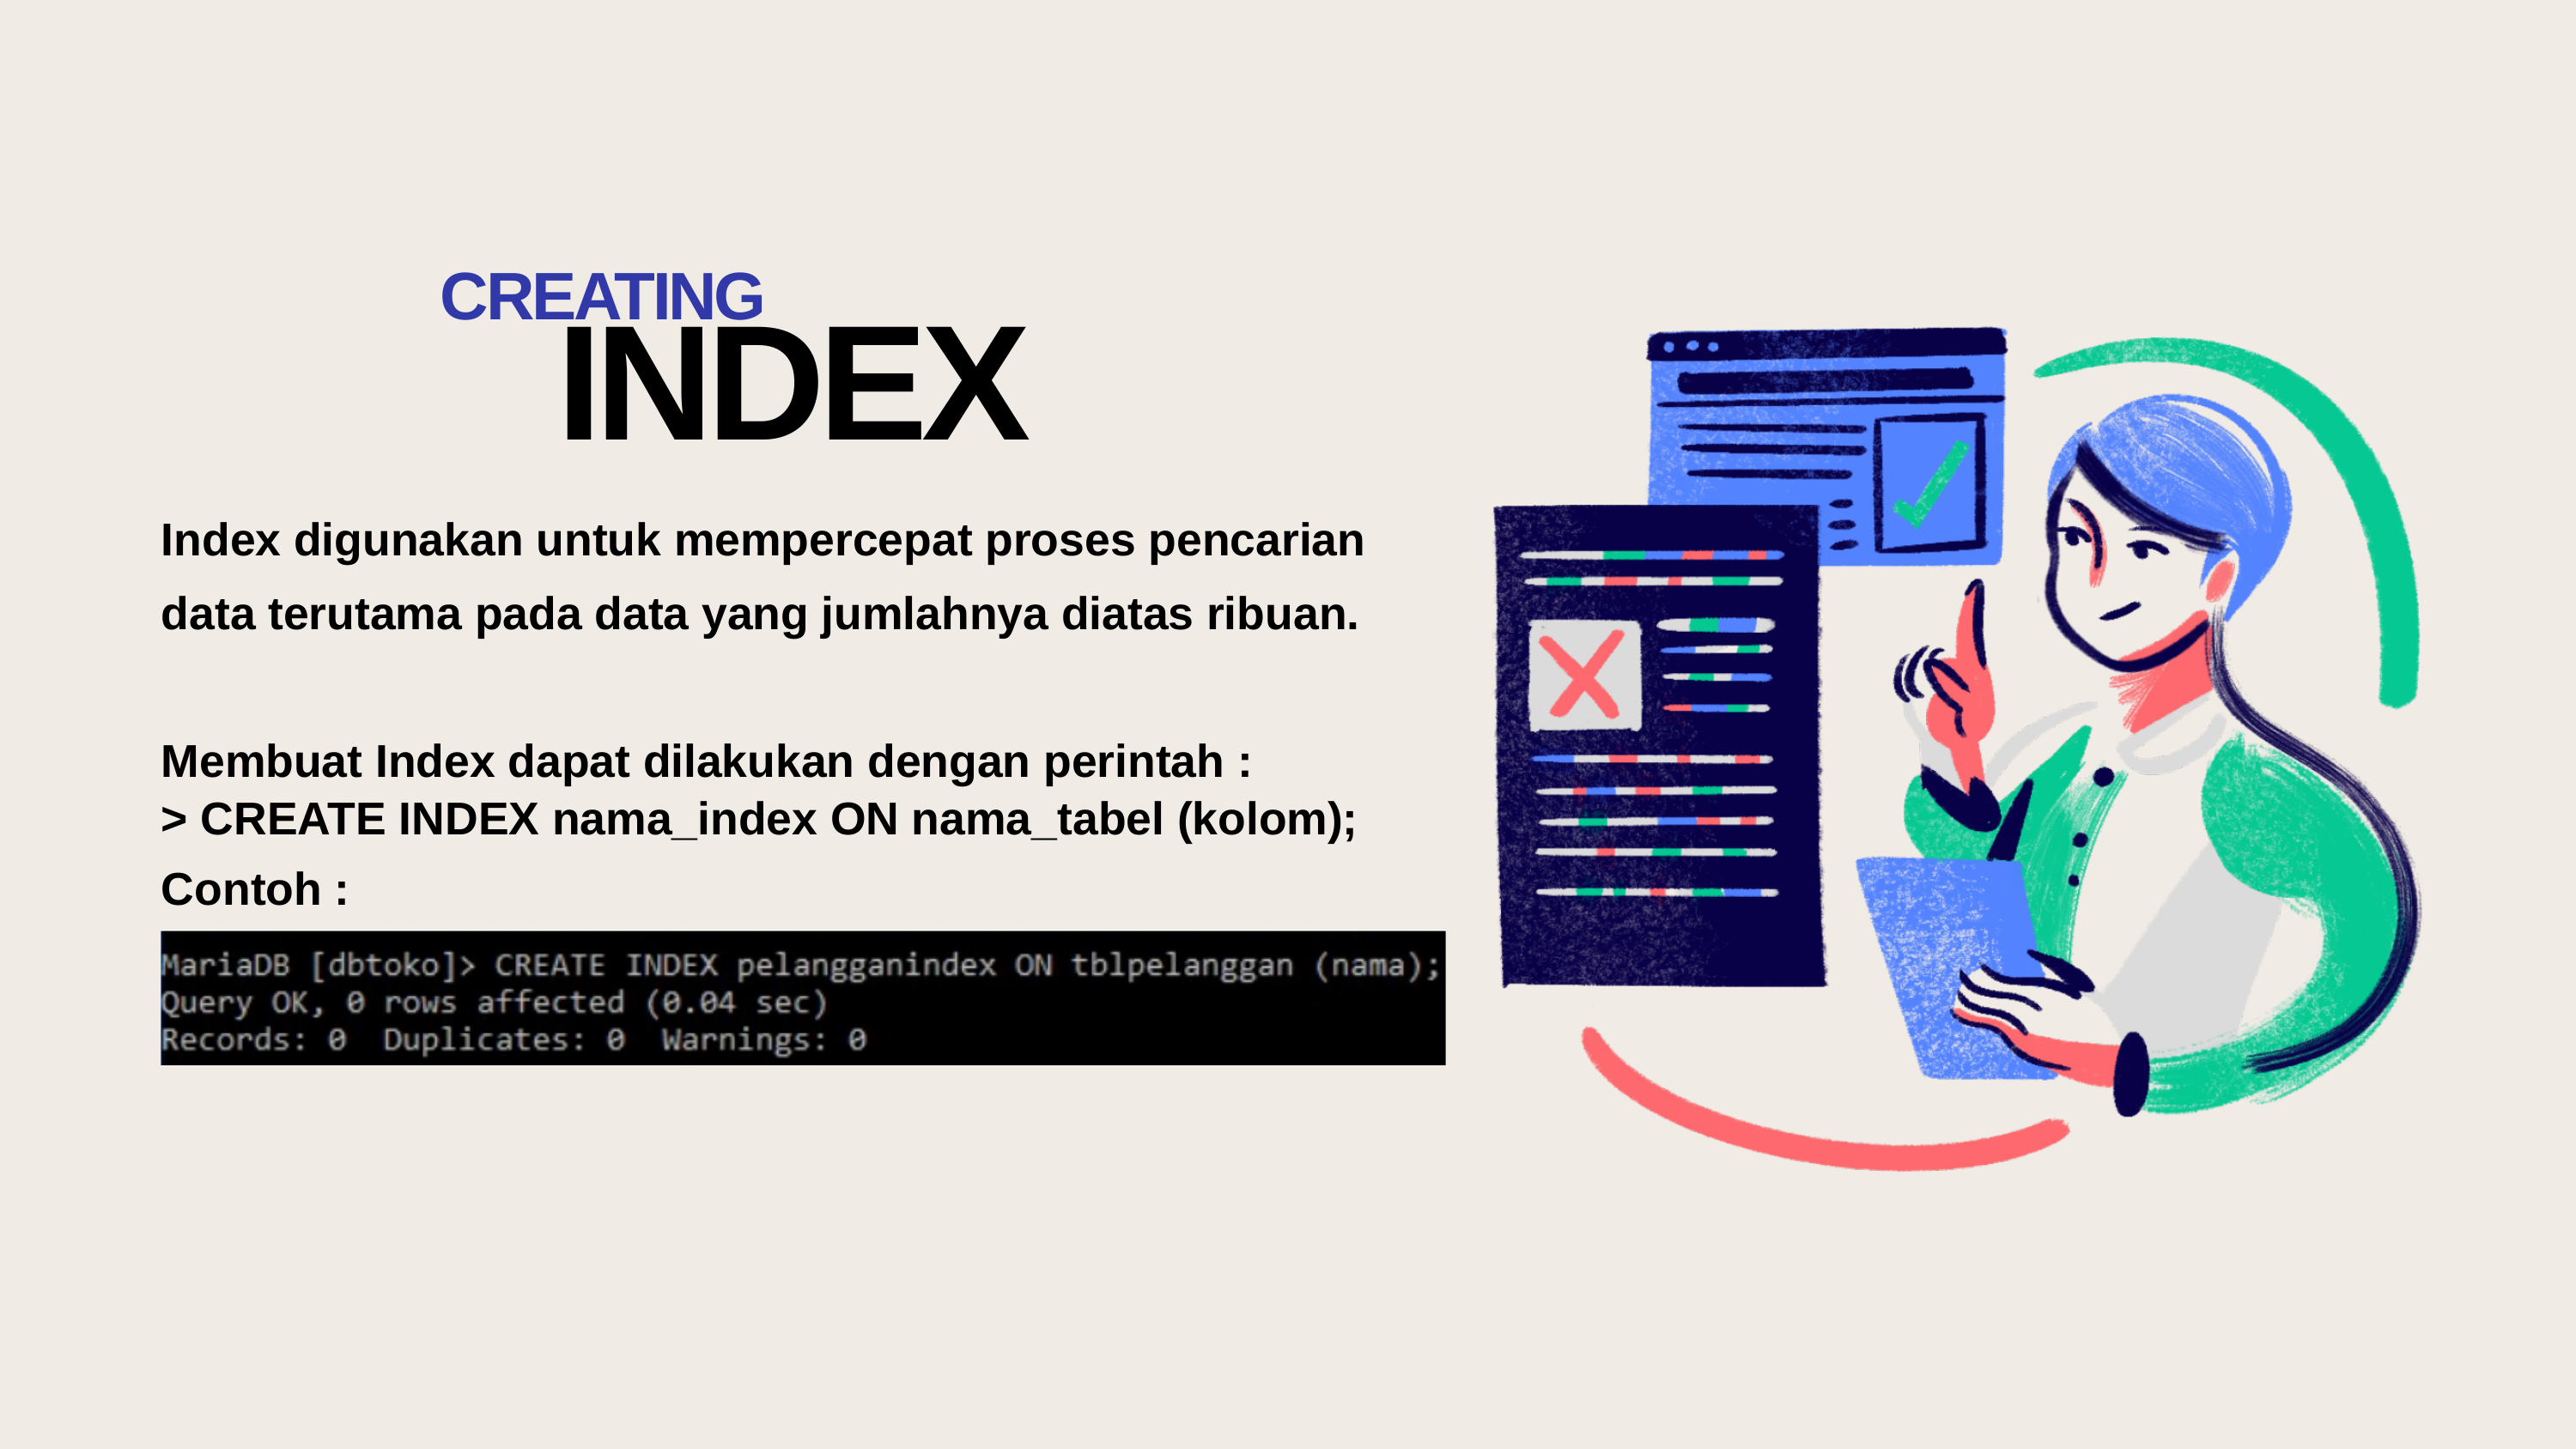

CREATING
INDEX

Index digunakan untuk mempercepat proses pencarian data terutama pada data yang jumlahnya diatas ribuan.
Membuat Index dapat dilakukan dengan perintah :
> CREATE INDEX nama_index ON nama_tabel (kolom);

Contoh :